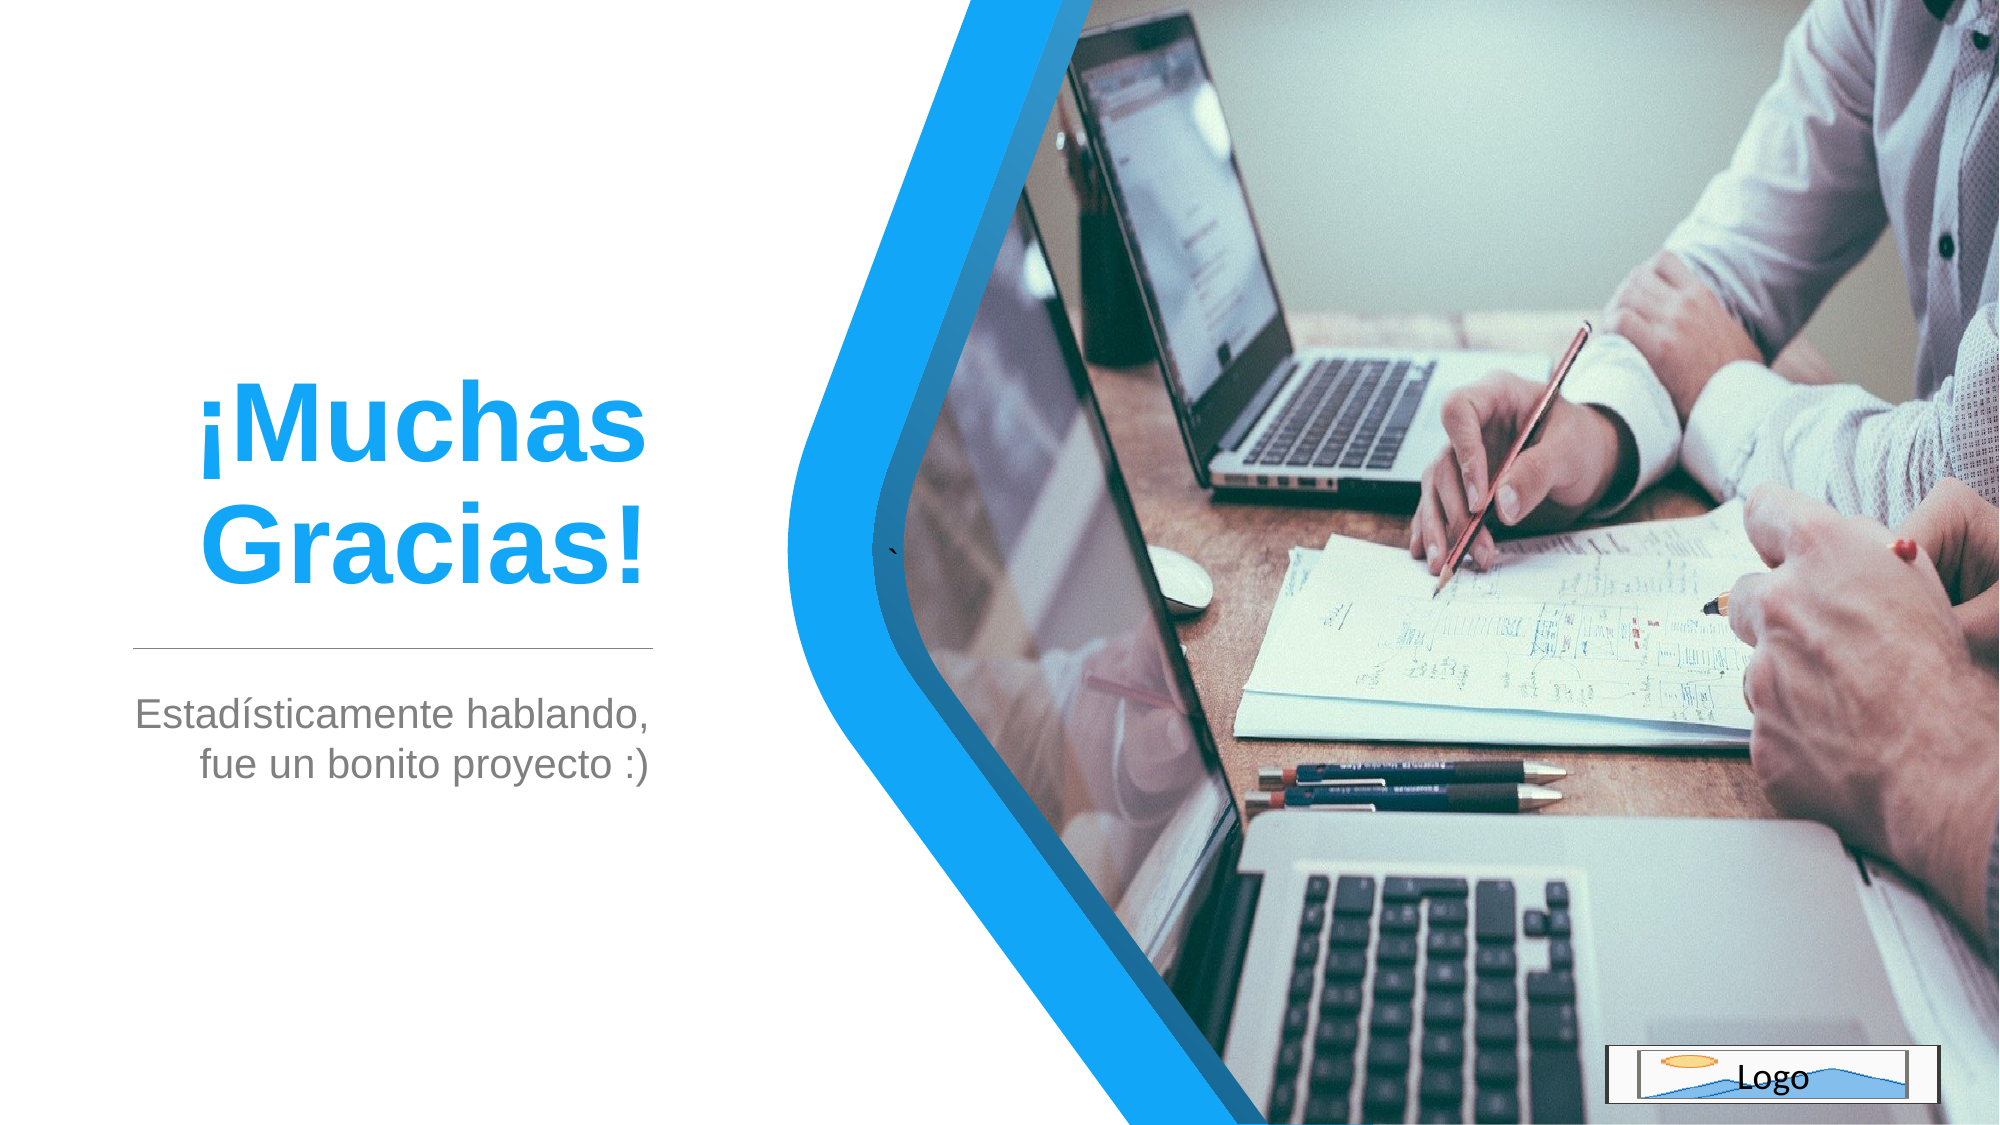

`

# ¡Muchas Gracias!
Estadísticamente hablando,
fue un bonito proyecto :)